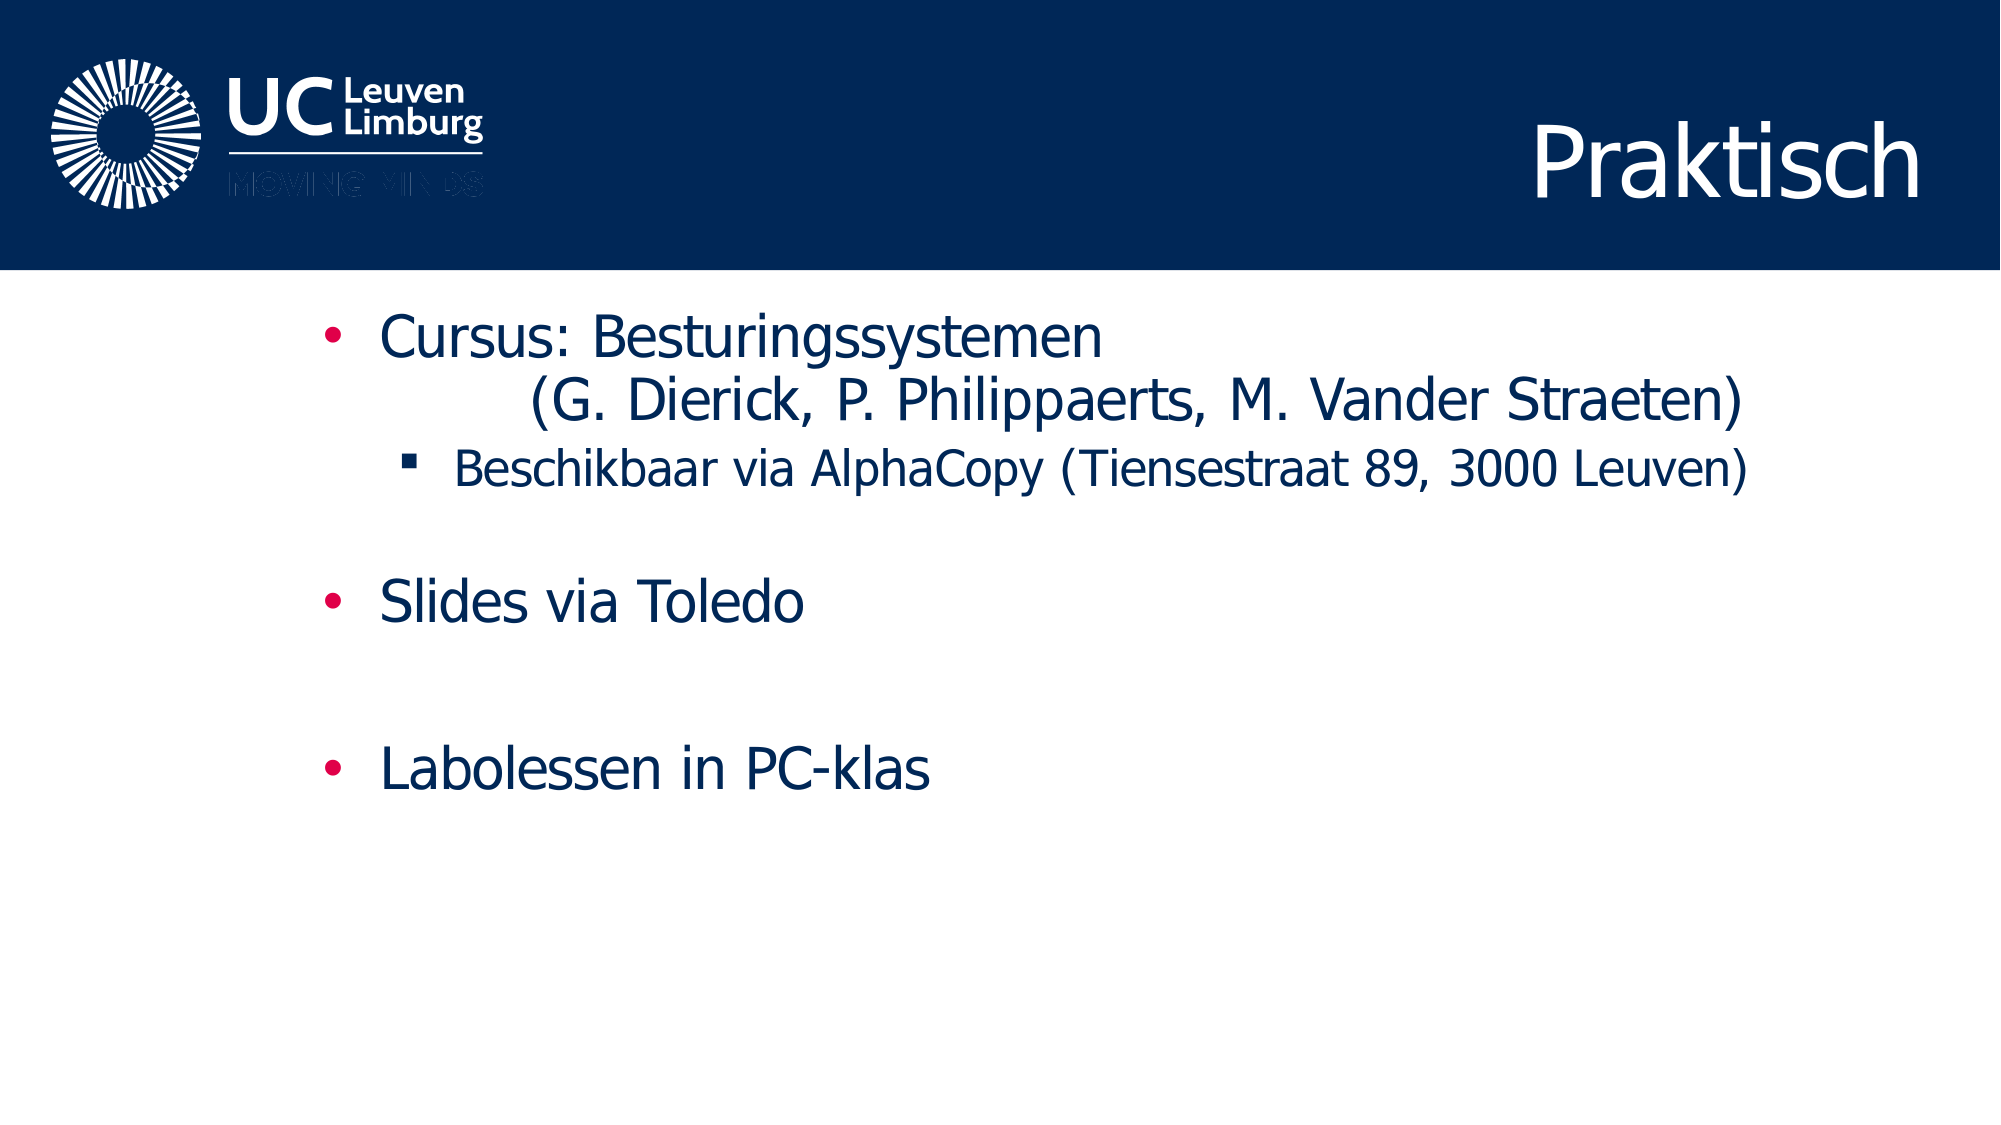

# Praktisch
Cursus: Besturingssystemen
	(G. Dierick, P. Philippaerts, M. Vander Straeten)
Beschikbaar via AlphaCopy (Tiensestraat 89, 3000 Leuven)
Slides via Toledo

Labolessen in PC-klas